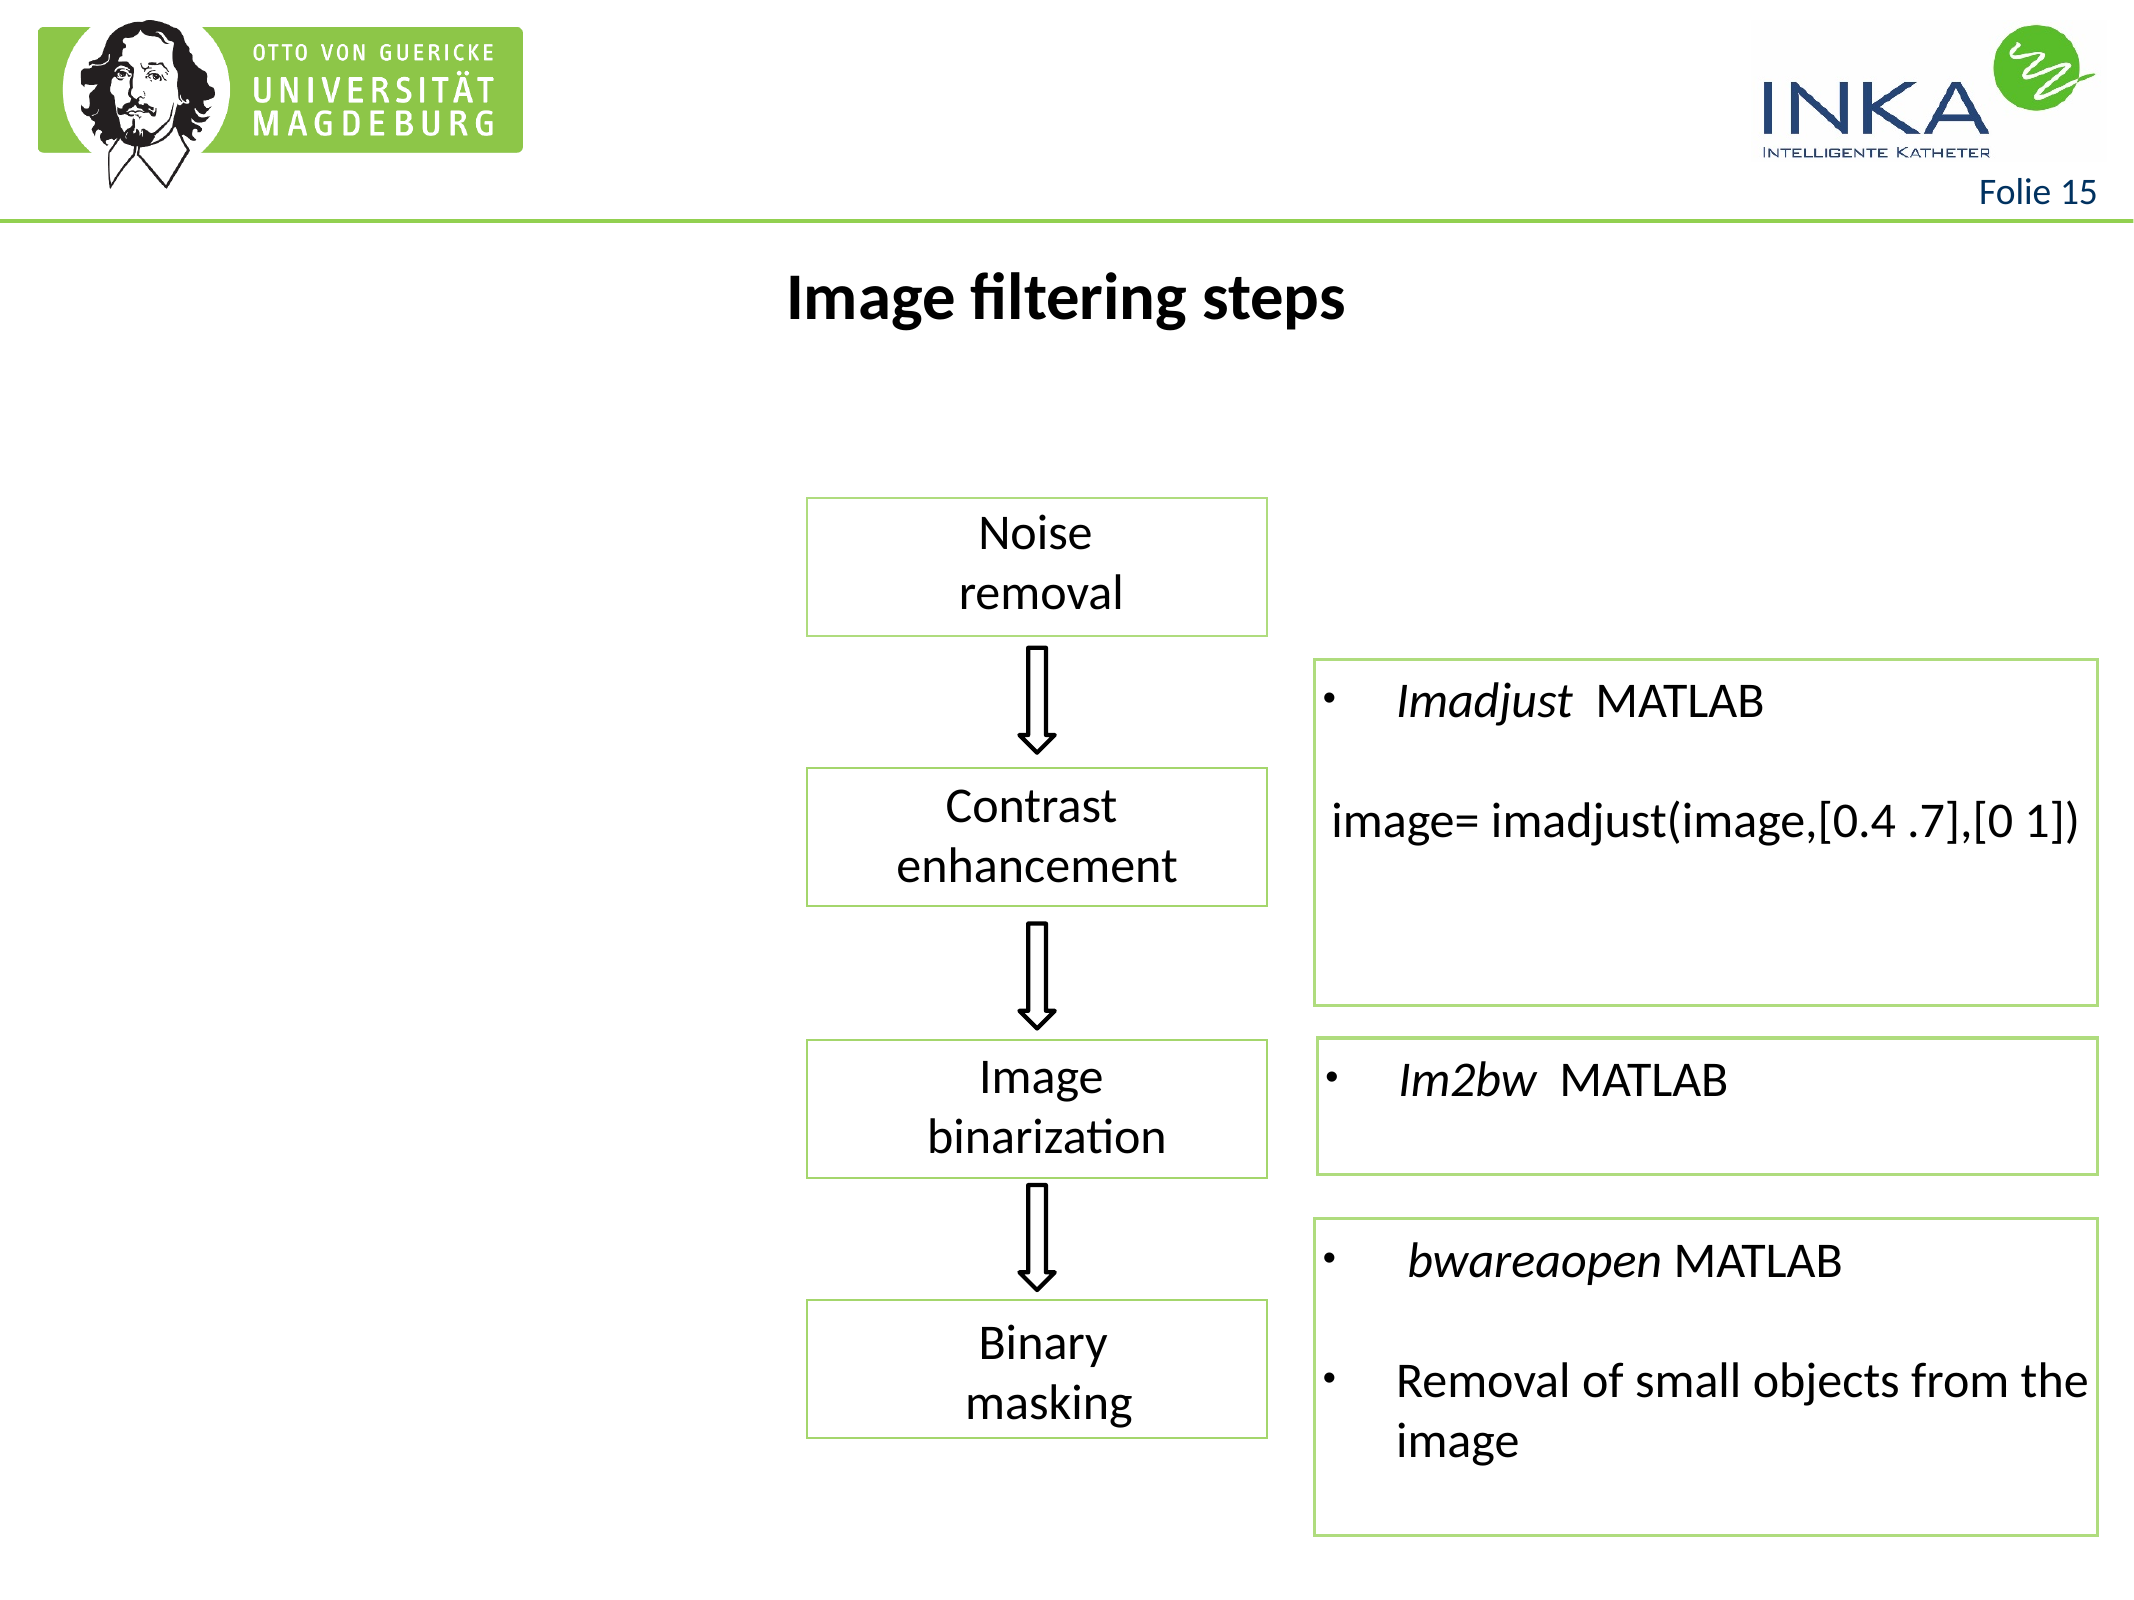

Image filtering steps

Noise
removal

Imadjust  MATLAB

image= imadjust(image,[0.4 .7],[0 1])

Contrast
enhancement

Image
 binarization
Im2bw  MATLAB

 bwareaopen MATLAB

Removal of small objects from the image

Binary
 masking